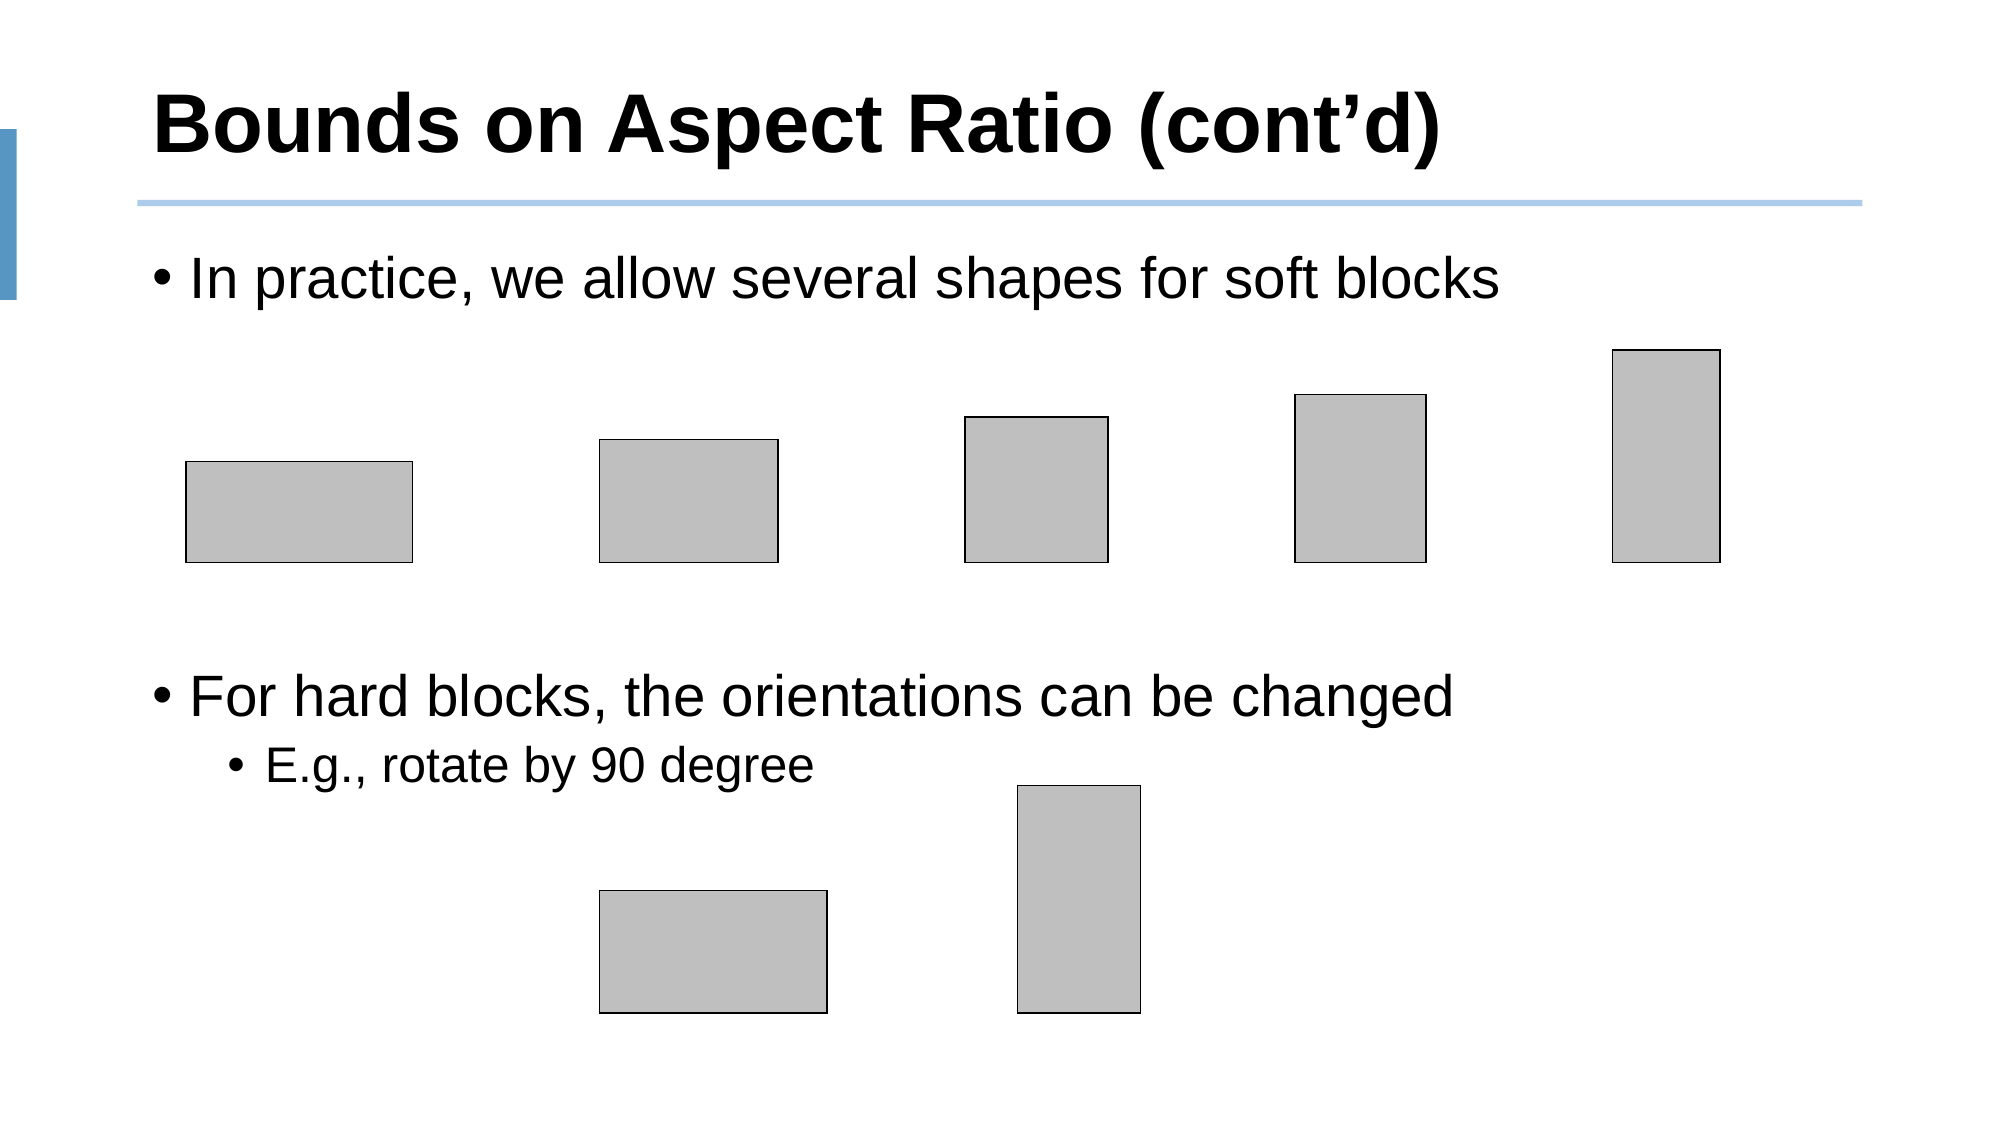

# Bounds on Aspect Ratio (cont’d)
In practice, we allow several shapes for soft blocks

For hard blocks, the orientations can be changed
E.g., rotate by 90 degree